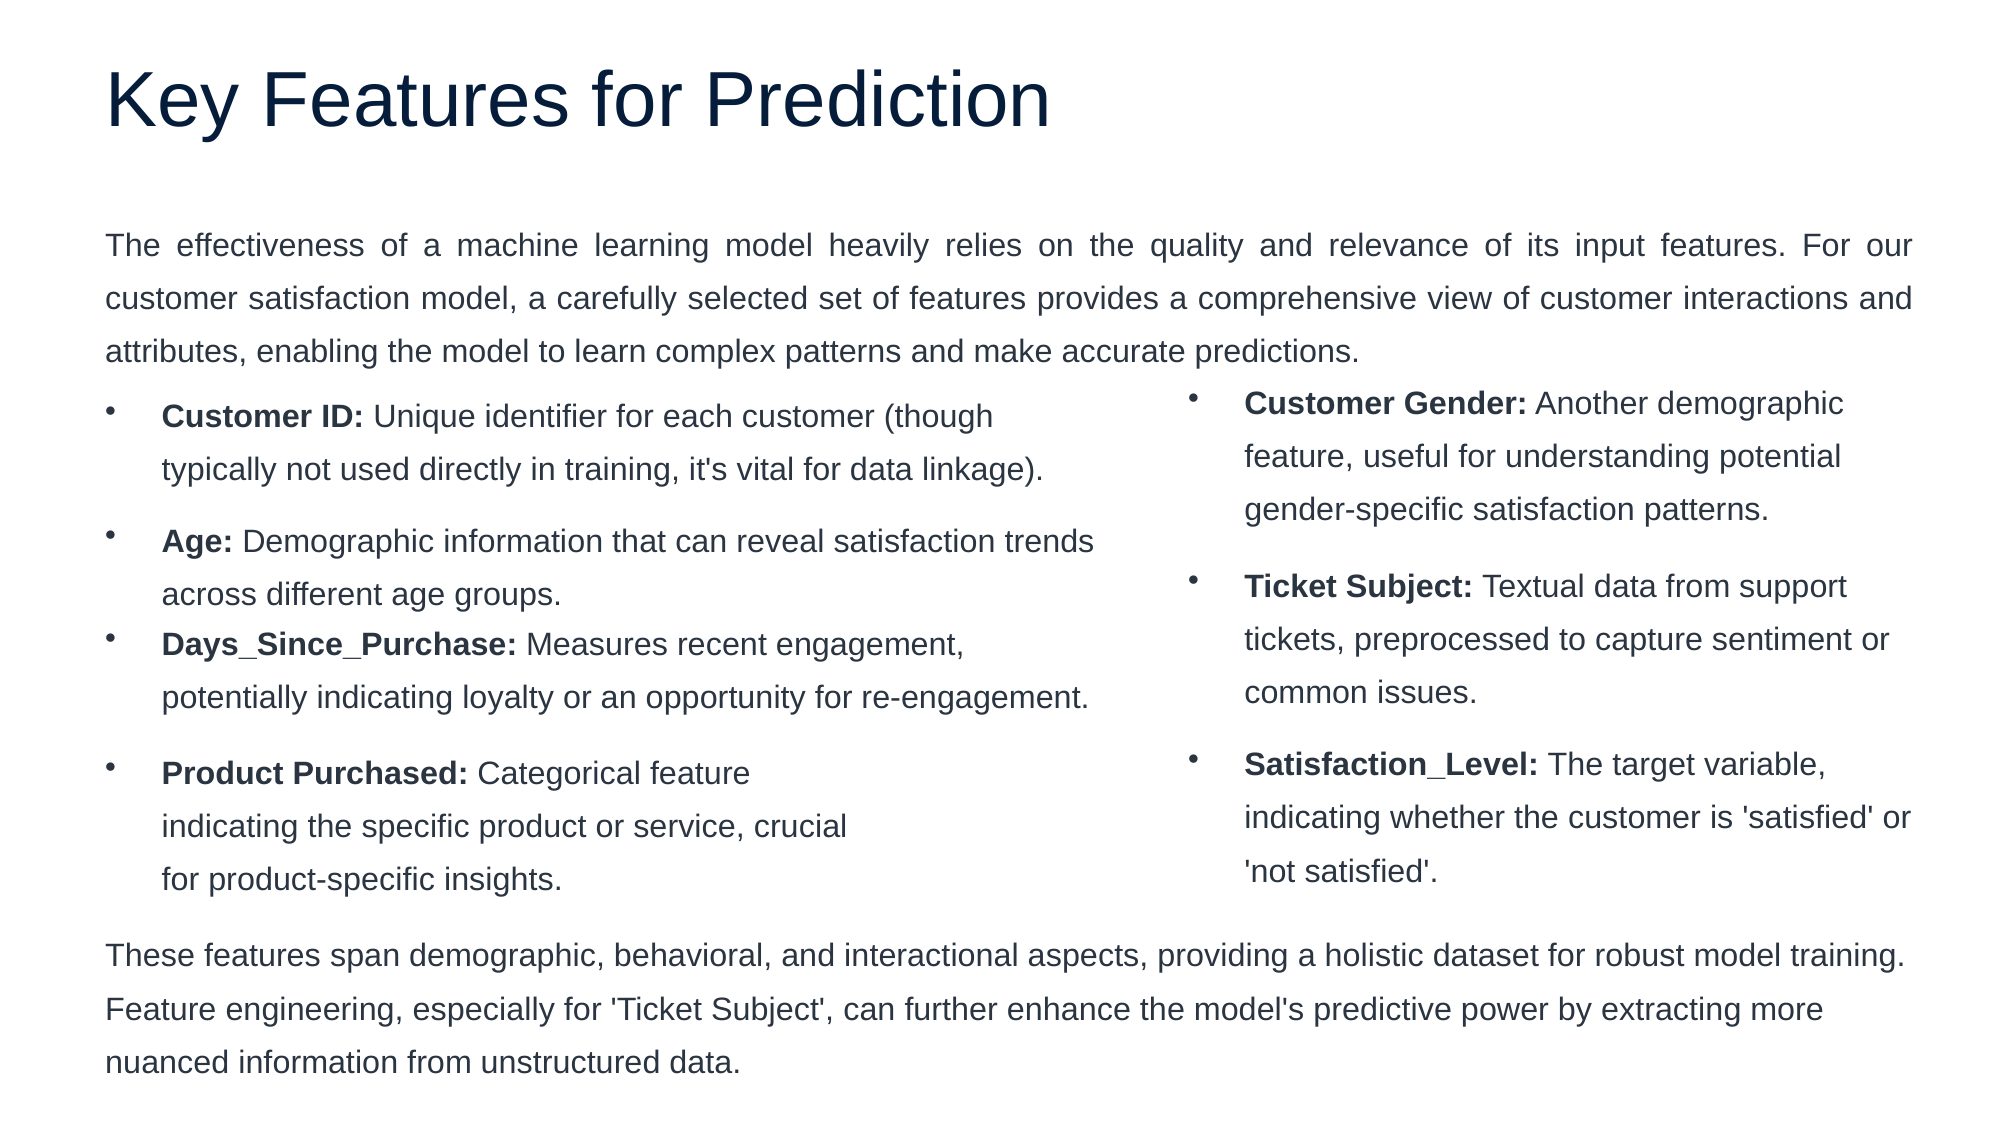

Key Features for Prediction
The effectiveness of a machine learning model heavily relies on the quality and relevance of its input features. For our customer satisfaction model, a carefully selected set of features provides a comprehensive view of customer interactions and attributes, enabling the model to learn complex patterns and make accurate predictions.
Customer Gender: Another demographic feature, useful for understanding potential gender-specific satisfaction patterns.
Customer ID: Unique identifier for each customer (though typically not used directly in training, it's vital for data linkage).
Age: Demographic information that can reveal satisfaction trends across different age groups.
Ticket Subject: Textual data from support tickets, preprocessed to capture sentiment or common issues.
Days_Since_Purchase: Measures recent engagement, potentially indicating loyalty or an opportunity for re-engagement.
Satisfaction_Level: The target variable, indicating whether the customer is 'satisfied' or 'not satisfied'.
Product Purchased: Categorical feature indicating the specific product or service, crucial for product-specific insights.
These features span demographic, behavioral, and interactional aspects, providing a holistic dataset for robust model training. Feature engineering, especially for 'Ticket Subject', can further enhance the model's predictive power by extracting more nuanced information from unstructured data.